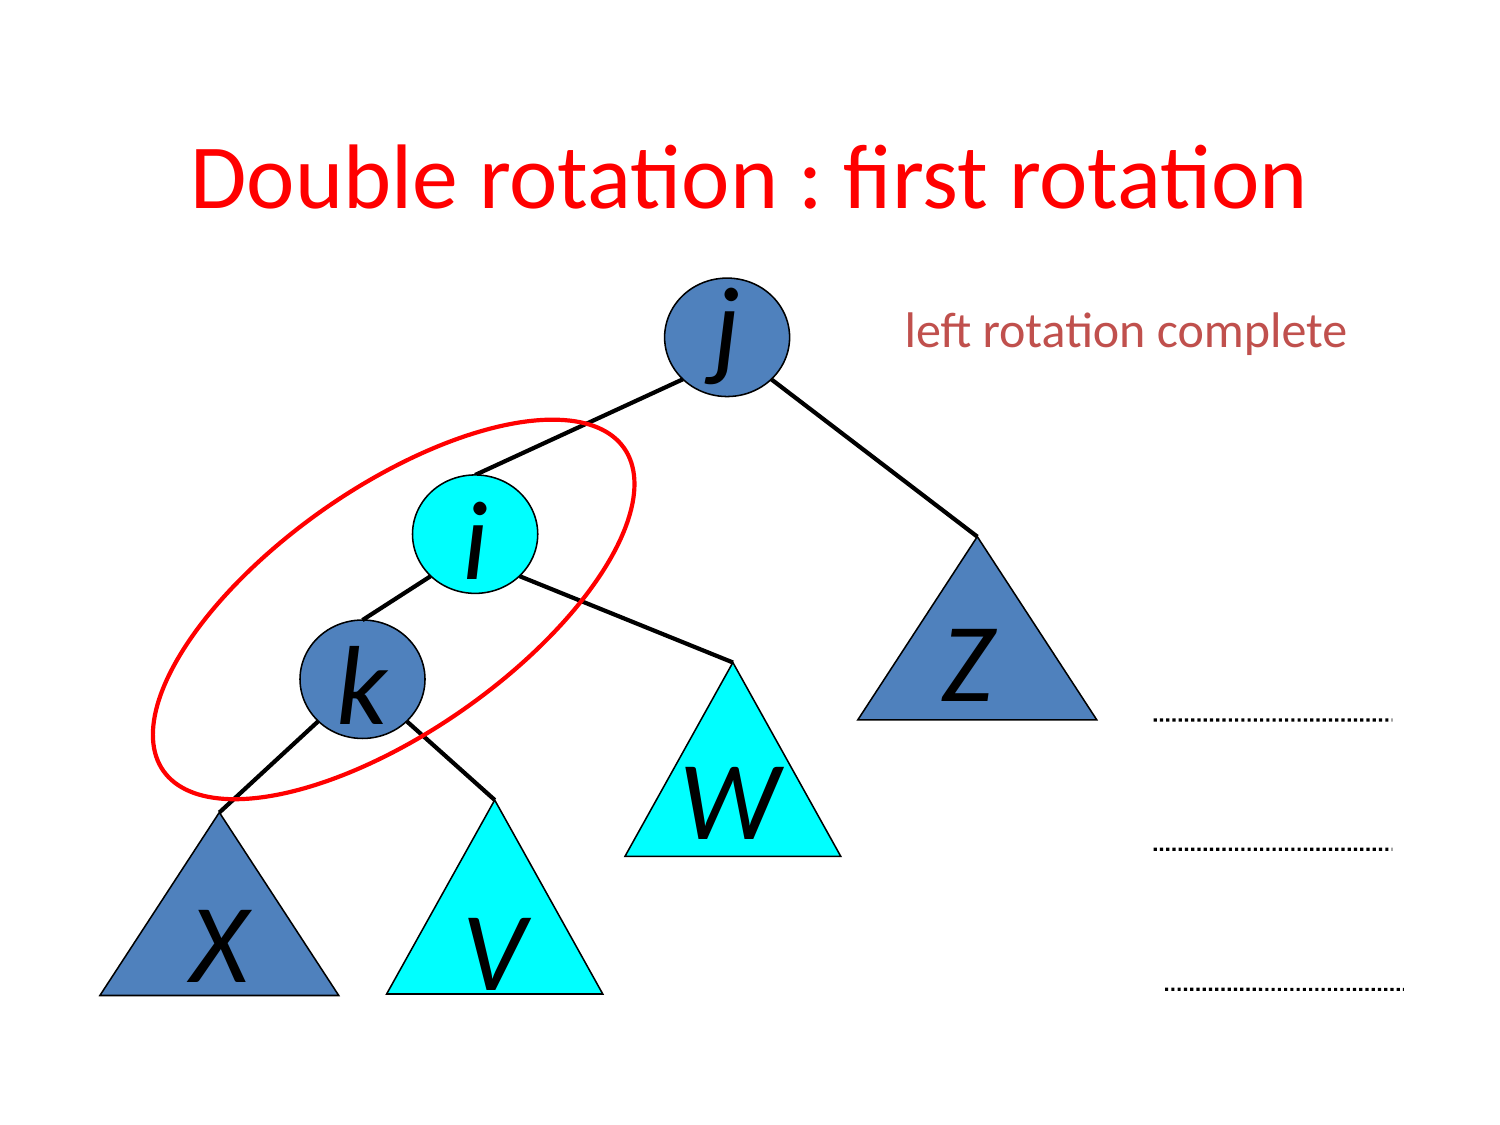

Double rotation : first rotation
j

left rotation complete
i

Z
k

W

V

X